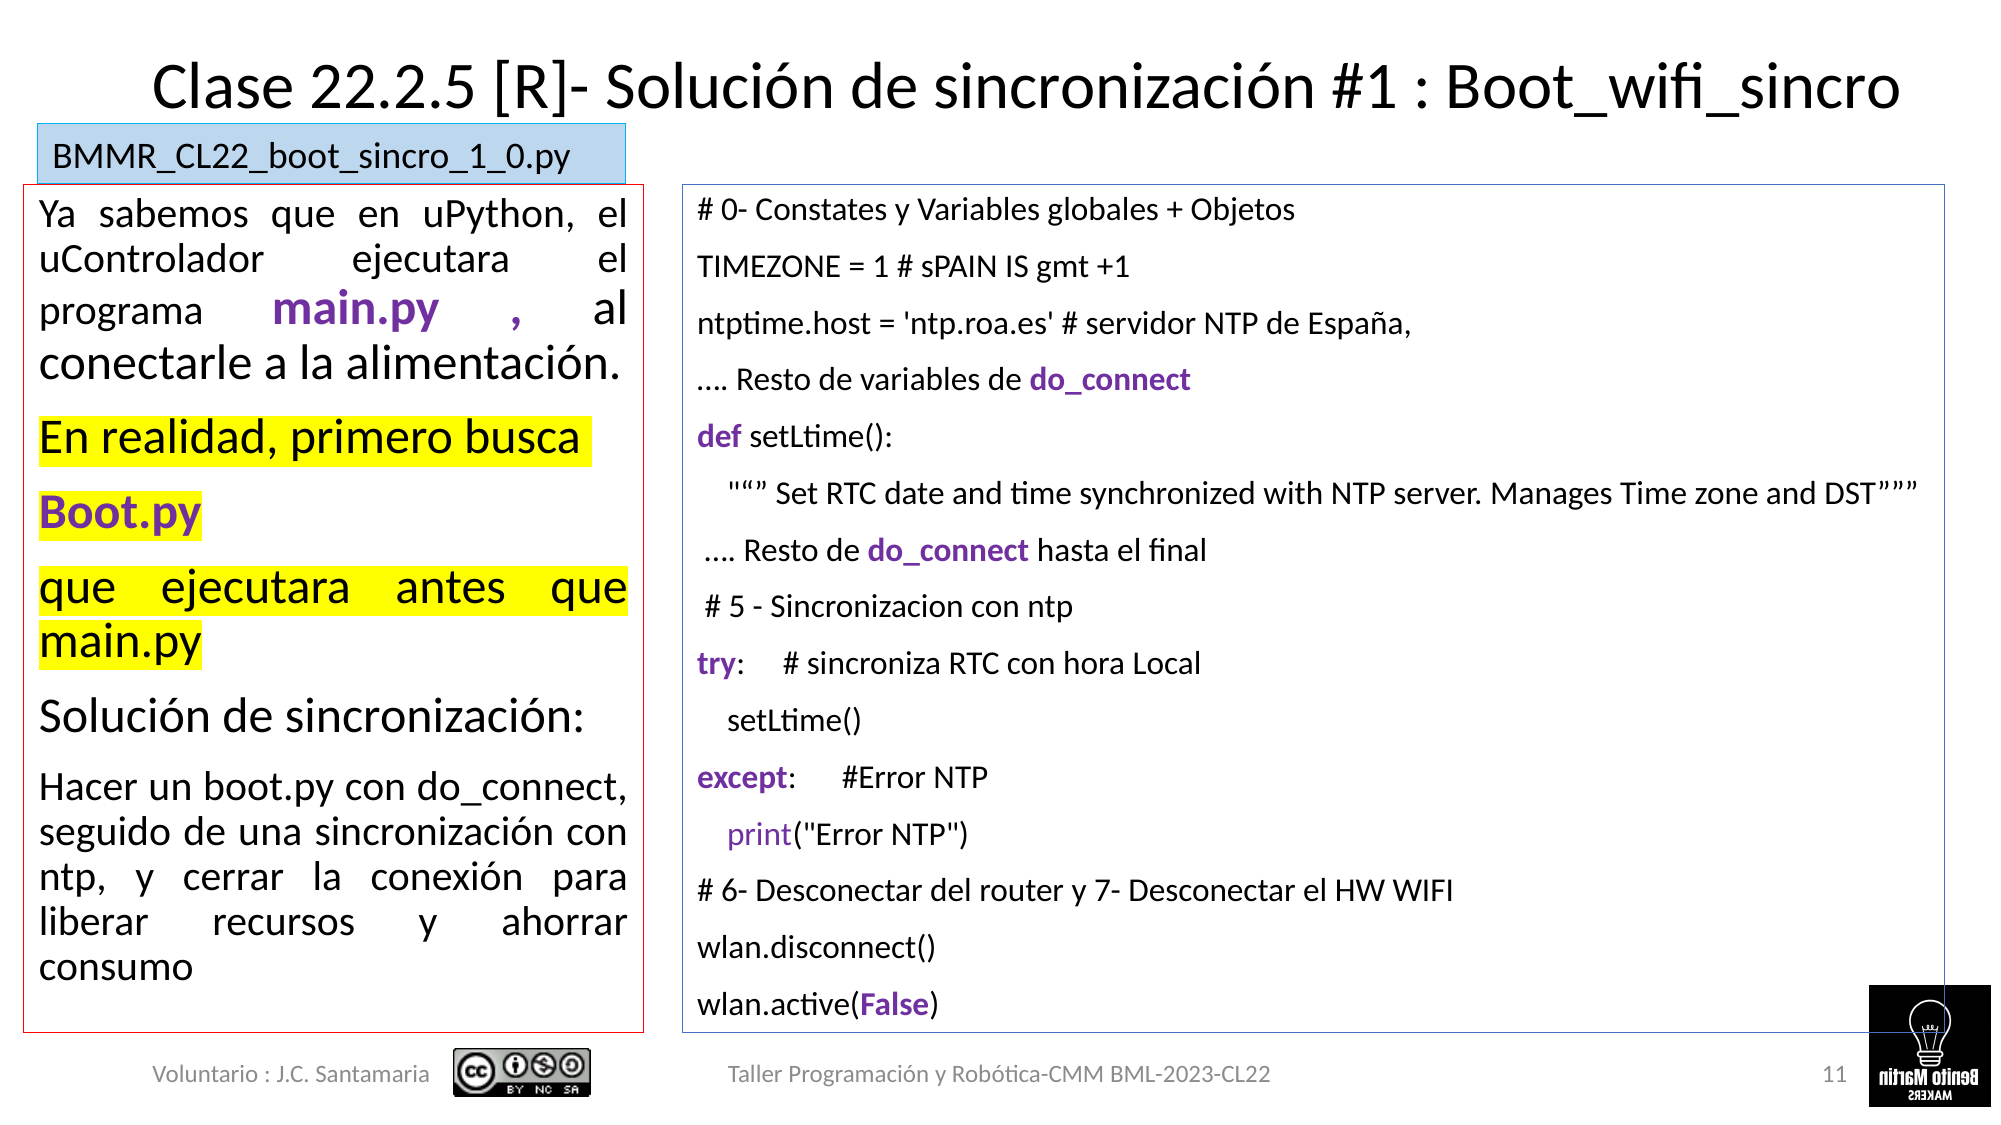

# Clase 22.2.5 [R]- Solución de sincronización #1 : Boot_wifi_sincro
BMMR_CL22_boot_sincro_1_0.py
Ya sabemos que en uPython, el uControlador ejecutara el programa main.py , al conectarle a la alimentación.
En realidad, primero busca
Boot.py
que ejecutara antes que main.py
Solución de sincronización:
Hacer un boot.py con do_connect, seguido de una sincronización con ntp, y cerrar la conexión para liberar recursos y ahorrar consumo
# 0- Constates y Variables globales + Objetos
TIMEZONE = 1 # sPAIN IS gmt +1
ntptime.host = 'ntp.roa.es' # servidor NTP de España,
…. Resto de variables de do_connect
def setLtime():
    "“” Set RTC date and time synchronized with NTP server. Manages Time zone and DST”””
 …. Resto de do_connect hasta el final
 # 5 - Sincronizacion con ntp
try:     # sincroniza RTC con hora Local
    setLtime()
except:      #Error NTP
    print("Error NTP")
# 6- Desconectar del router y 7- Desconectar el HW WIFI
wlan.disconnect()
wlan.active(False)
Voluntario : J.C. Santamaria
Taller Programación y Robótica-CMM BML-2023-CL22
11